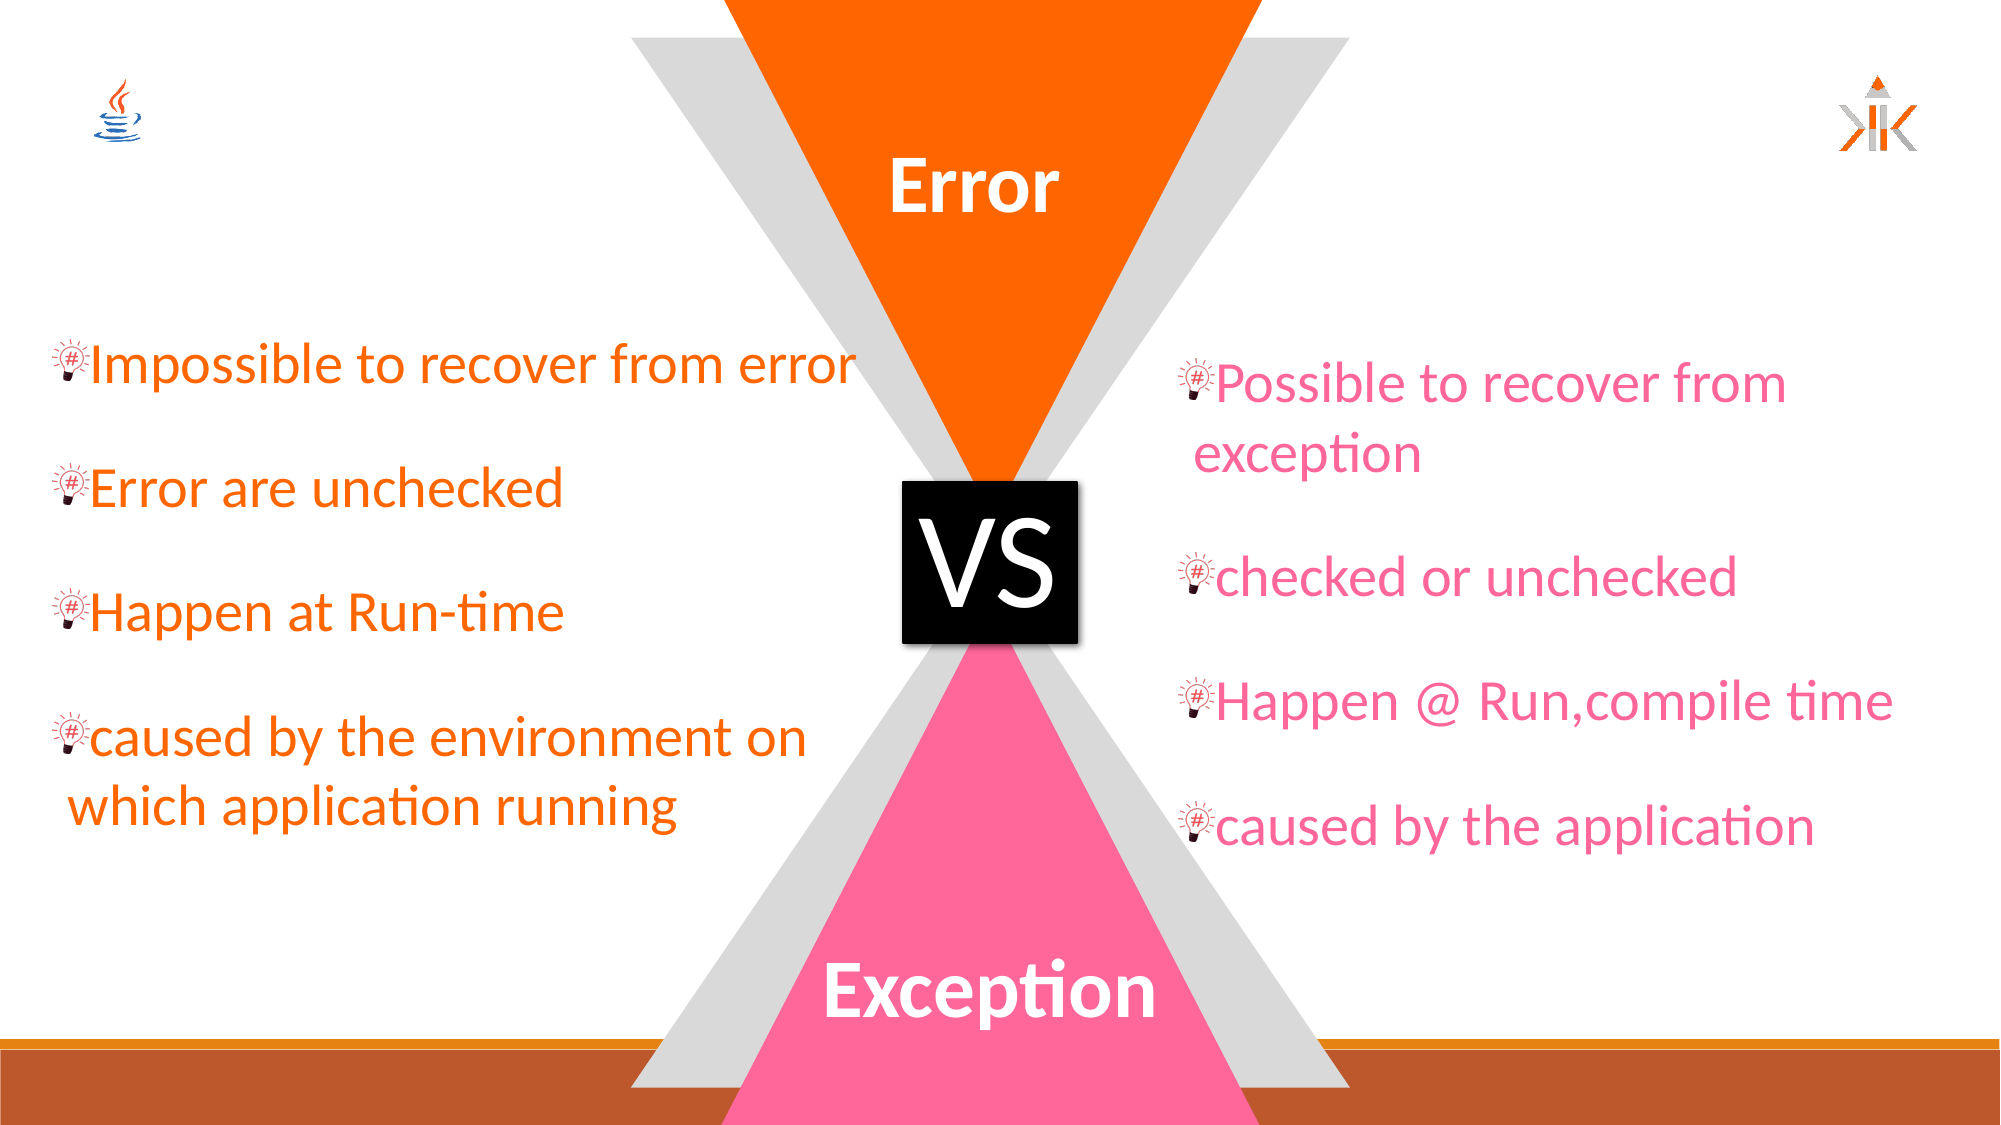

Error
Impossible to recover from error
Error are unchecked
Happen at Run-time
caused by the environment on which application running

Possible to recover from exception
checked or unchecked
Happen @ Run,compile time
caused by the application

VS

Exception